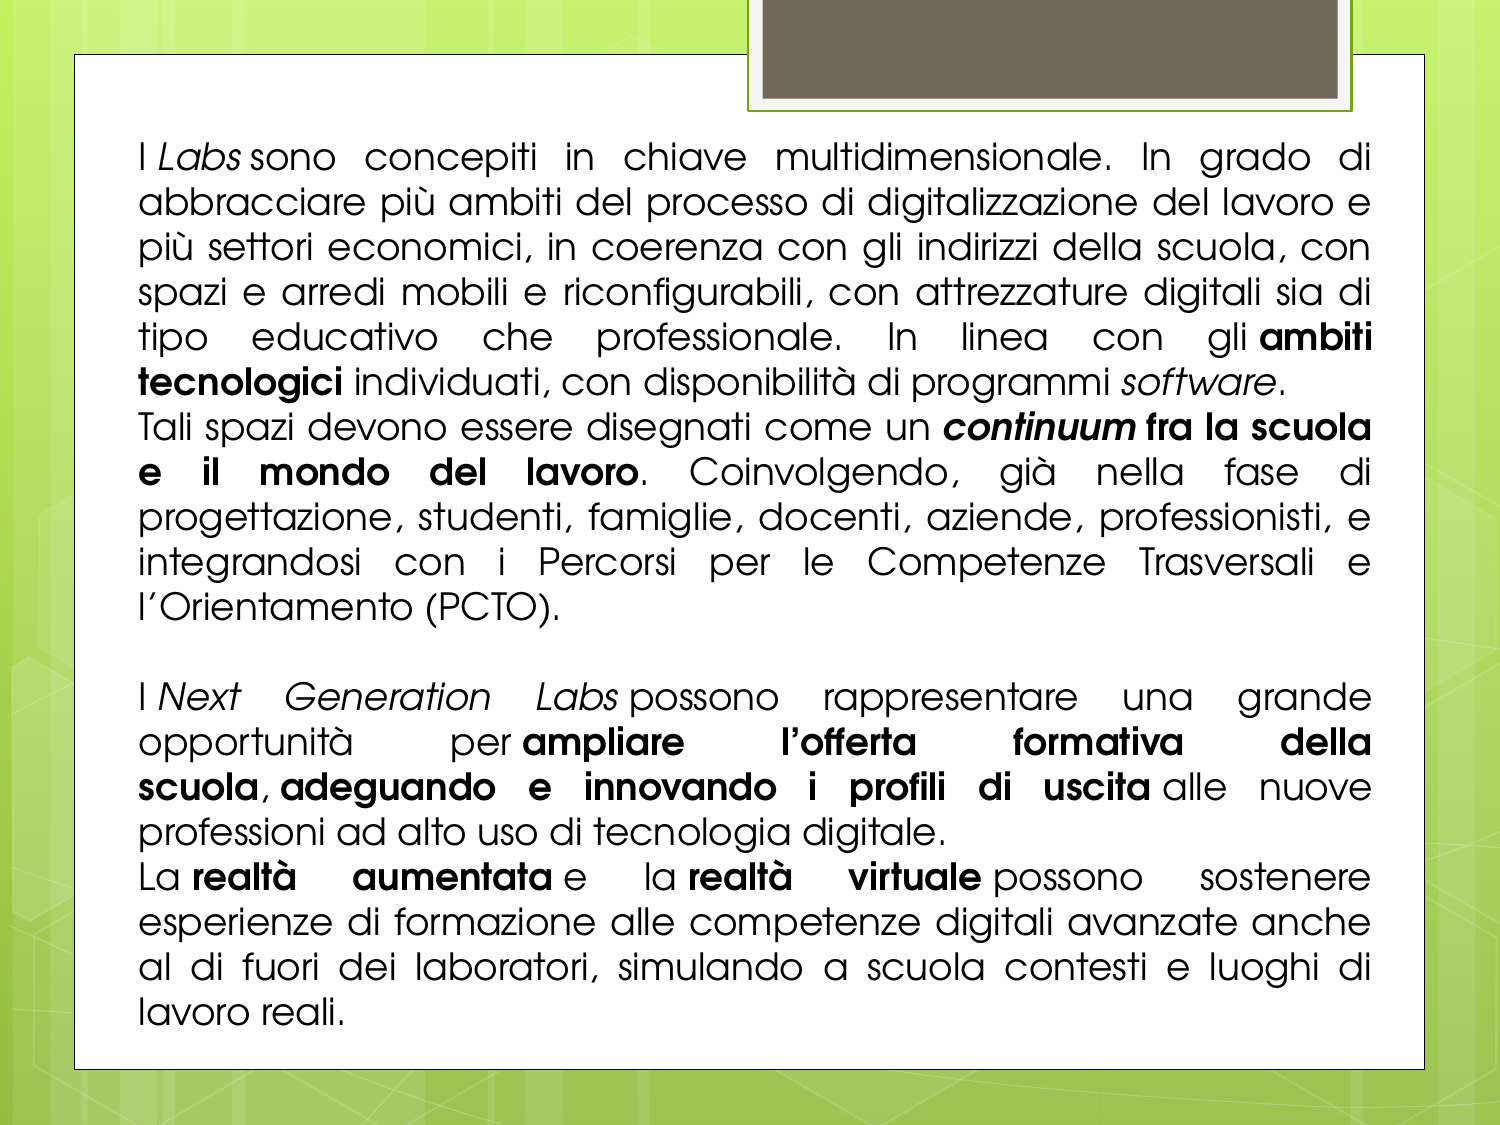

I Labs sono concepiti in chiave multidimensionale. In grado di abbracciare più ambiti del processo di digitalizzazione del lavoro e più settori economici, in coerenza con gli indirizzi della scuola, con spazi e arredi mobili e riconfigurabili, con attrezzature digitali sia di tipo educativo che professionale. In linea con gli ambiti tecnologici individuati, con disponibilità di programmi software.
Tali spazi devono essere disegnati come un continuum fra la scuola e il mondo del lavoro. Coinvolgendo, già nella fase di progettazione, studenti, famiglie, docenti, aziende, professionisti, e integrandosi con i Percorsi per le Competenze Trasversali e l’Orientamento (PCTO).

I Next Generation Labs possono rappresentare una grande opportunità per ampliare l’offerta formativa della scuola, adeguando e innovando i profili di uscita alle nuove professioni ad alto uso di tecnologia digitale.
La realtà aumentata e la realtà virtuale possono sostenere esperienze di formazione alle competenze digitali avanzate anche al di fuori dei laboratori, simulando a scuola contesti e luoghi di lavoro reali.